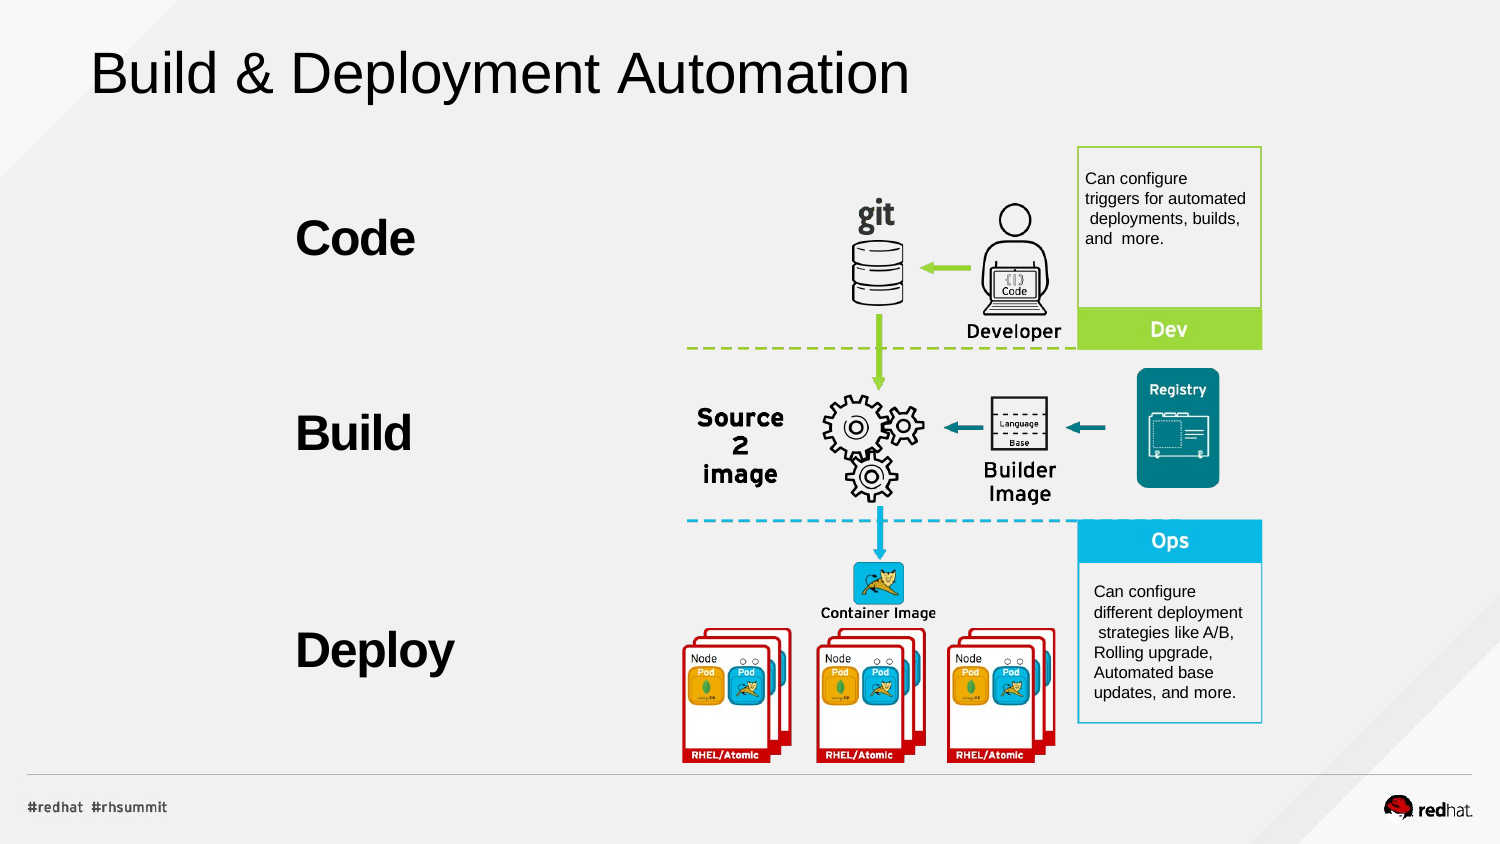

# Build & Deployment Automation

Can configure  triggers for automated  deployments, builds,  and more.

Code

Build

Can configure  different deployment  strategies like A/B,  Rolling upgrade,  Automated base  updates, and more.
Deploy